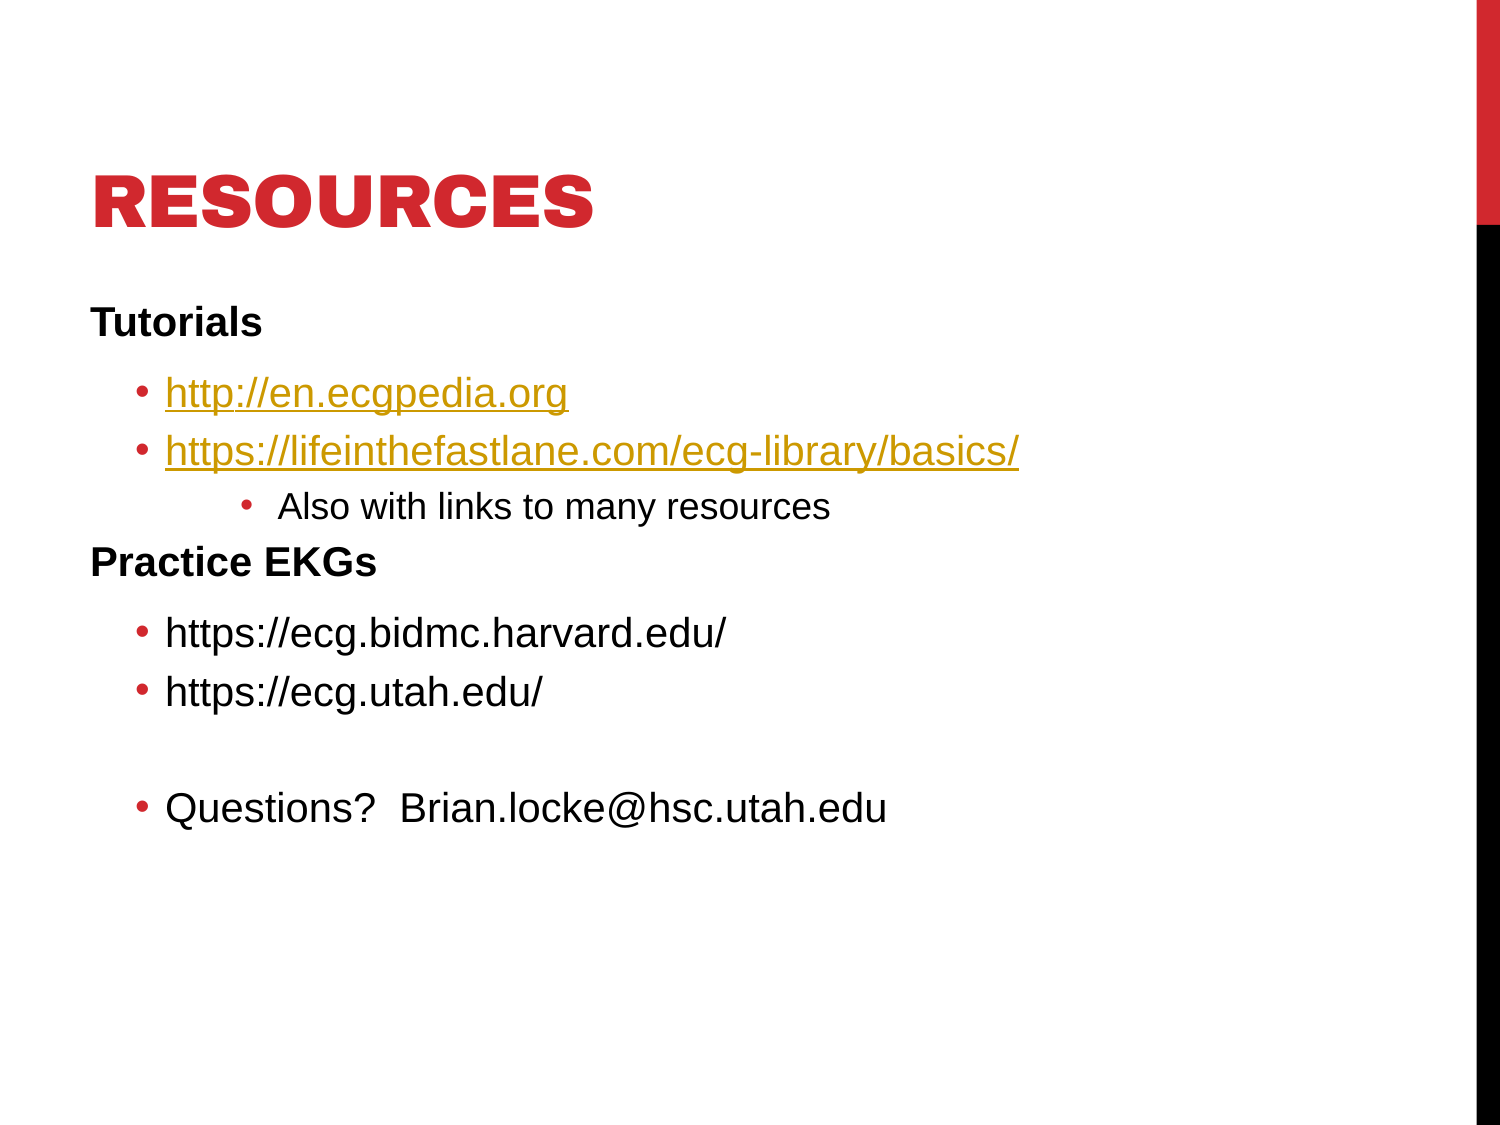

# Resources
Tutorials
http://en.ecgpedia.org
https://lifeinthefastlane.com/ecg-library/basics/
Also with links to many resources
Practice EKGs
https://ecg.bidmc.harvard.edu/
https://ecg.utah.edu/

Questions?  Brian.locke@hsc.utah.edu